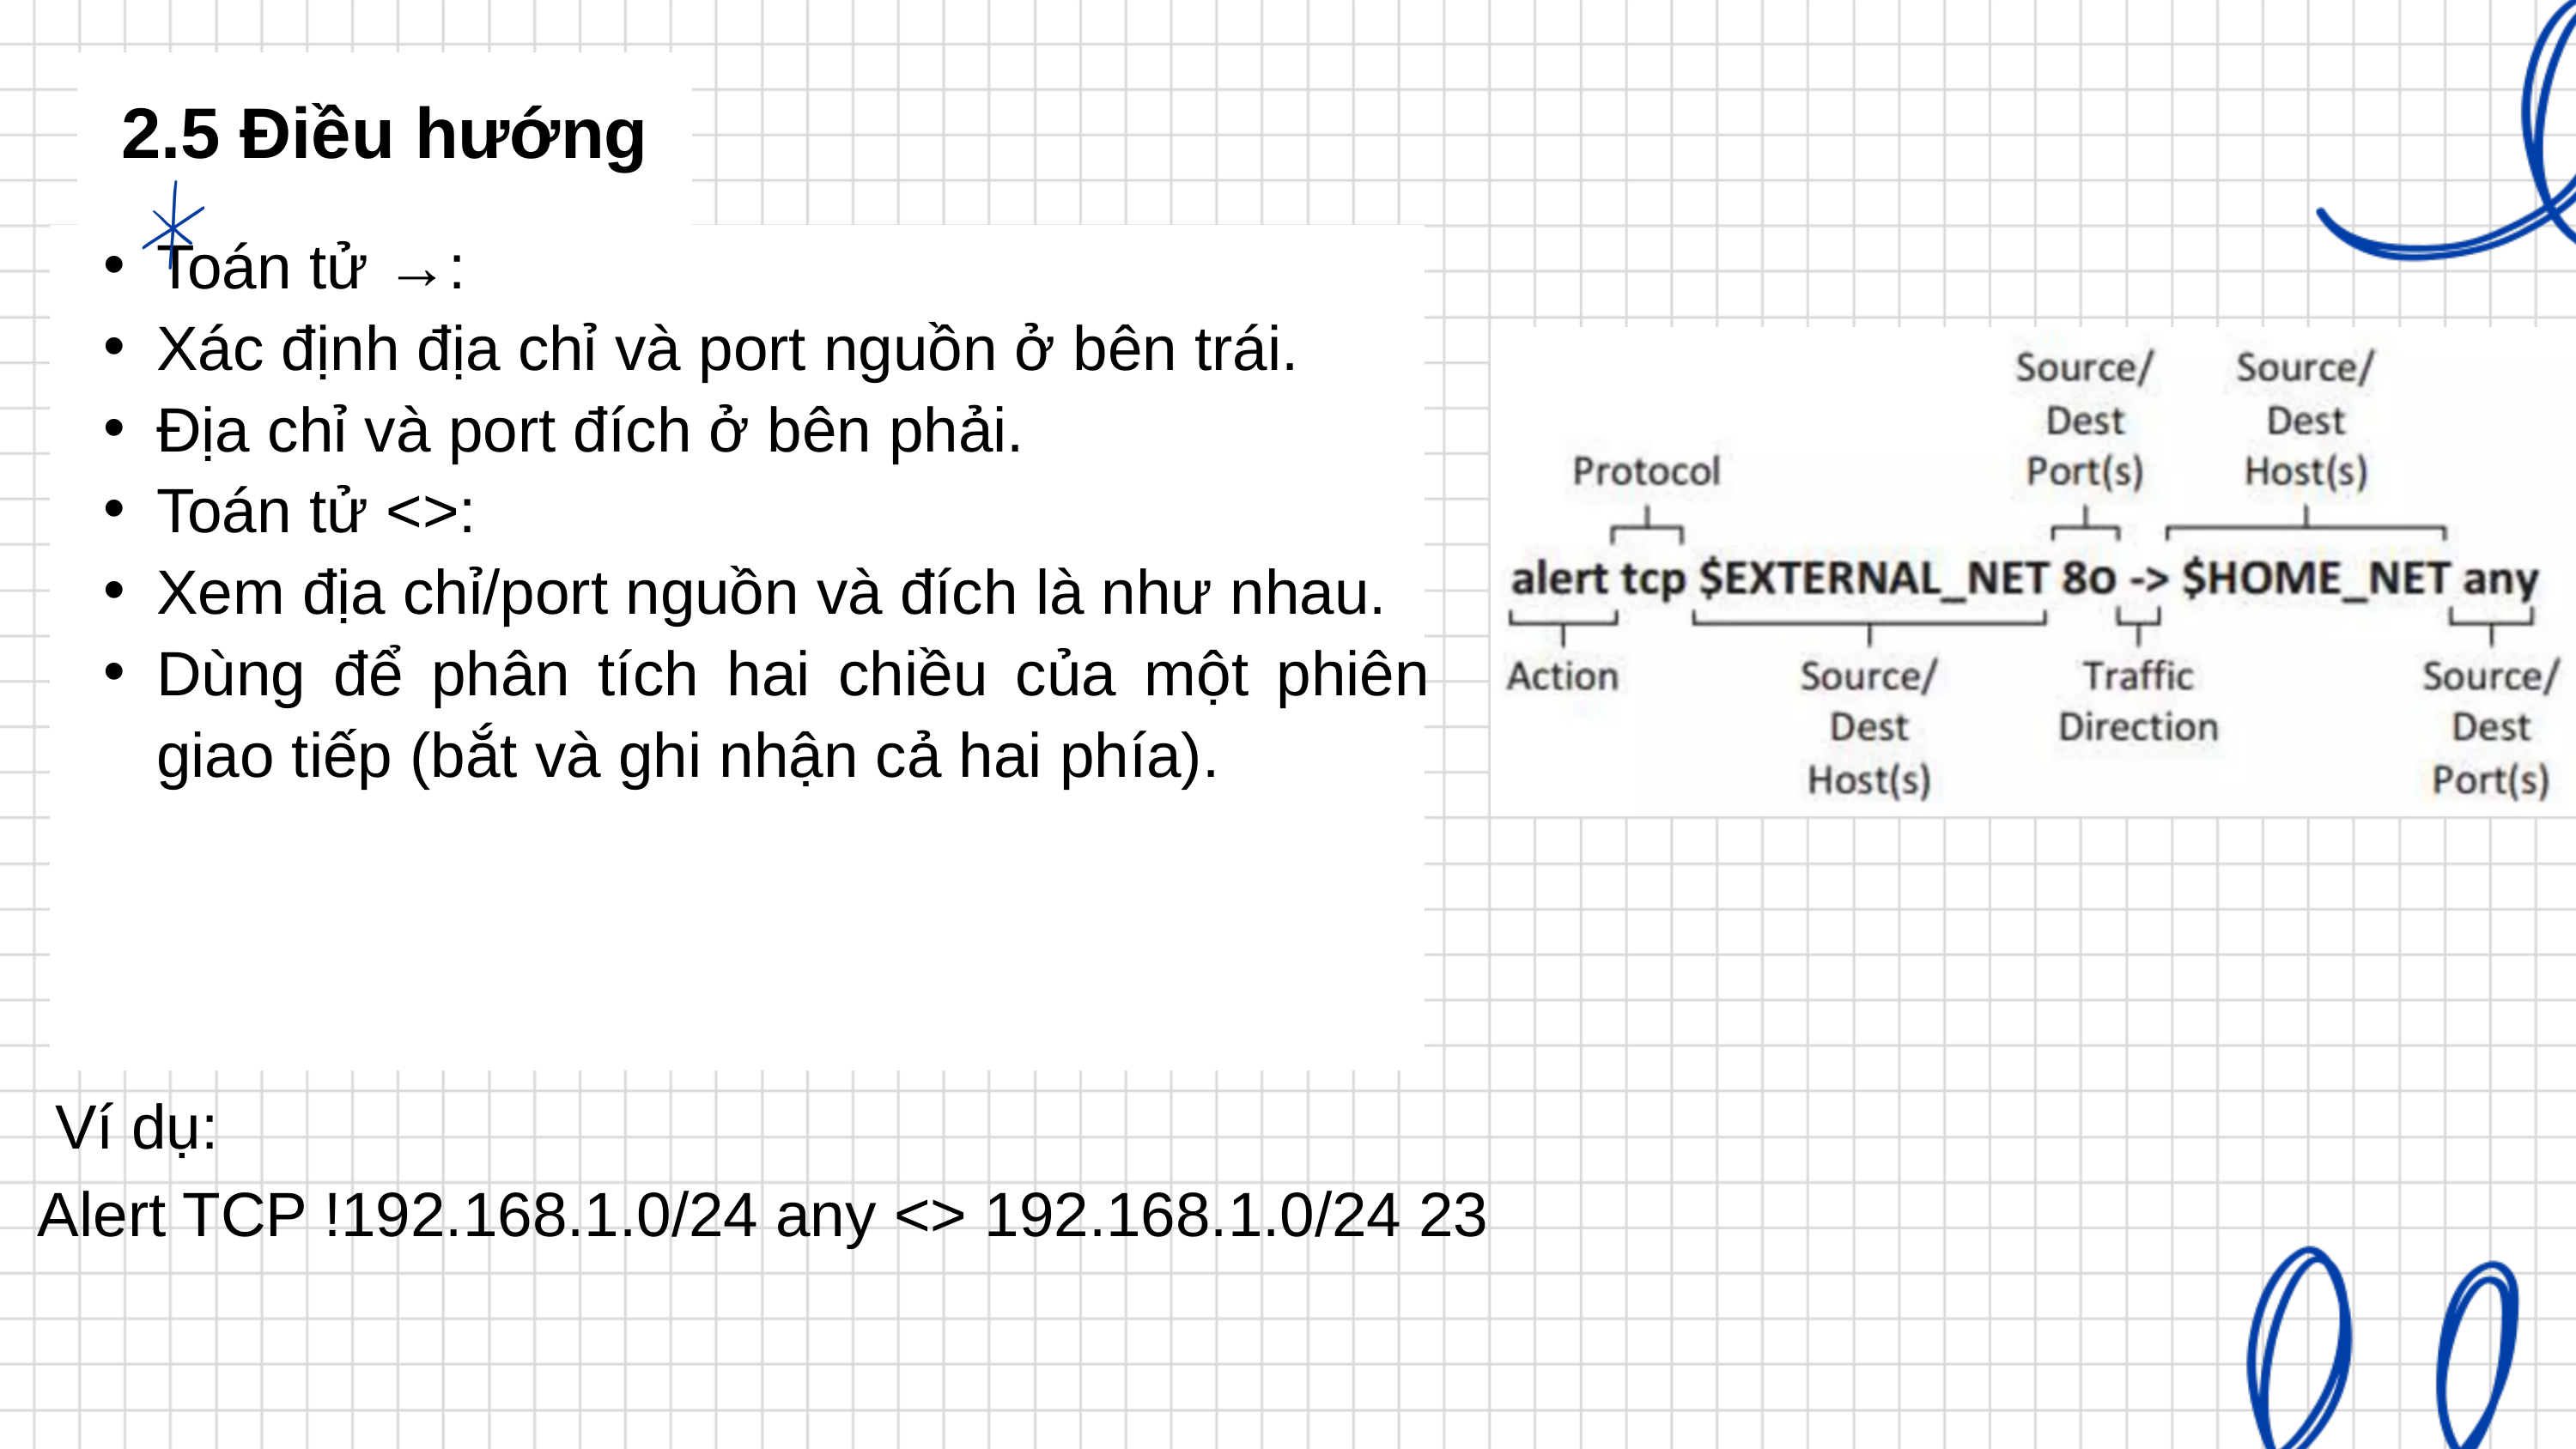

2.5 Điều hướng

Toán tử →:
Xác định địa chỉ và port nguồn ở bên trái.
Địa chỉ và port đích ở bên phải.
Toán tử <>:
Xem địa chỉ/port nguồn và đích là như nhau.
Dùng để phân tích hai chiều của một phiên giao tiếp (bắt và ghi nhận cả hai phía).

 Ví dụ:
Alert TCP !192.168.1.0/24 any <> 192.168.1.0/24 23